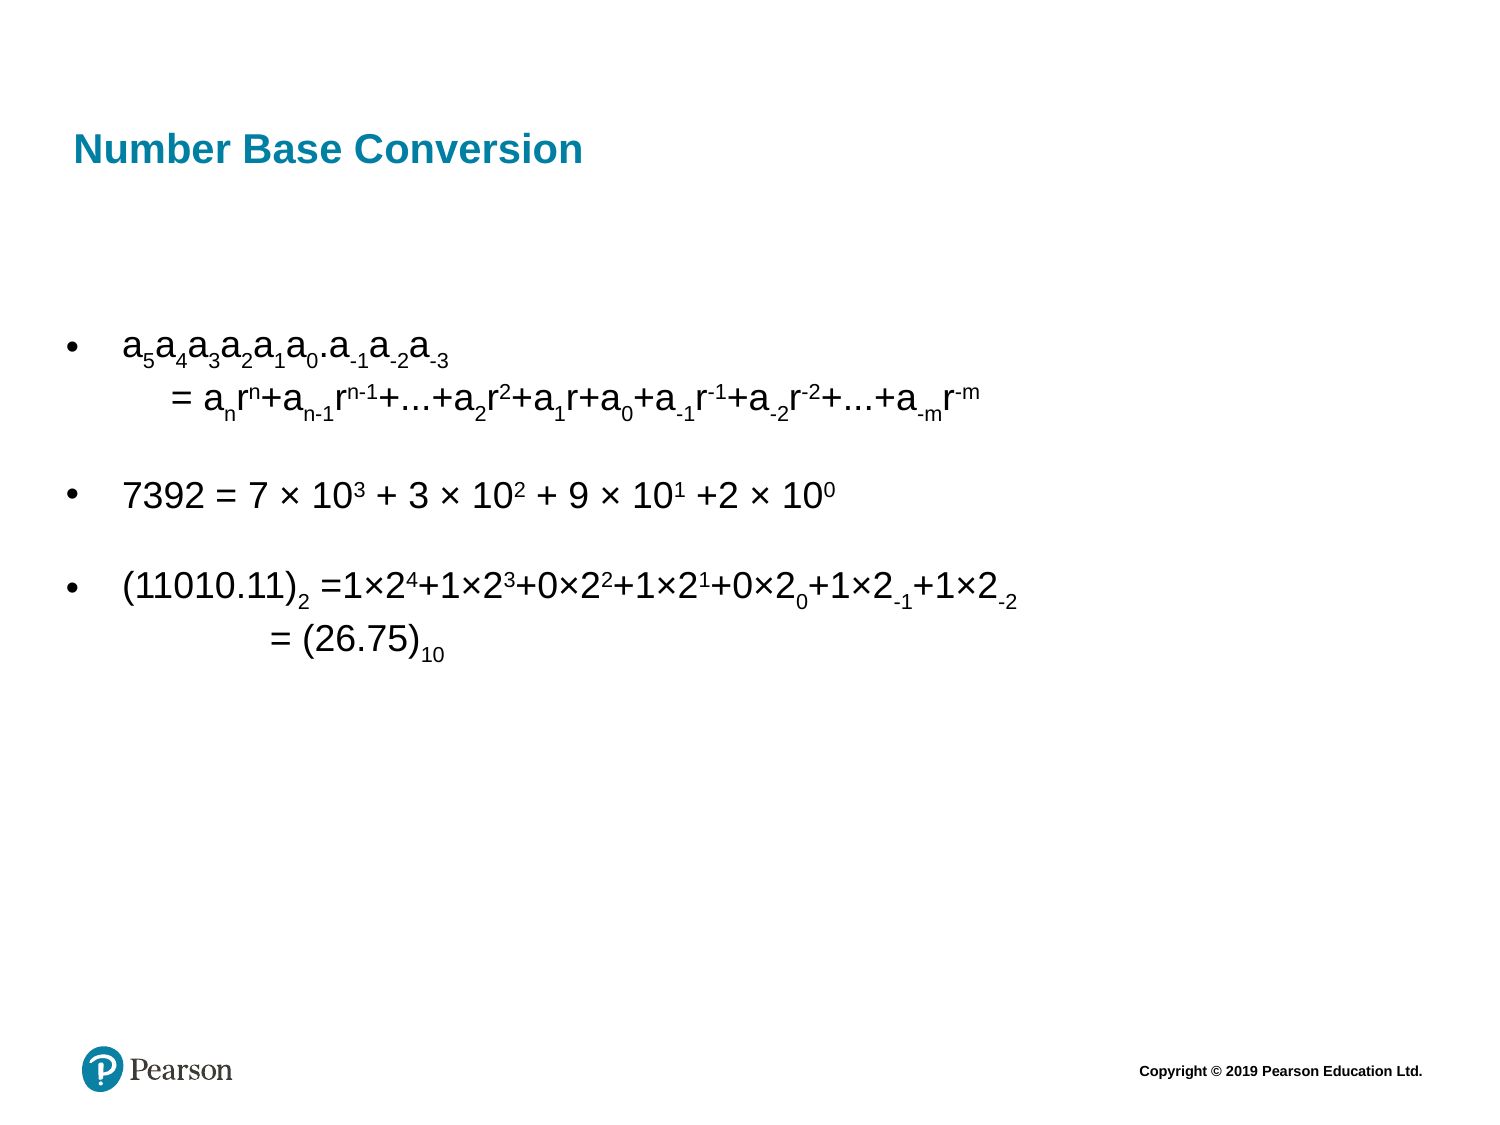

#
Number Base Conversion
a5a4a3a2a1a0.a-1a-2a-3
          = anrn+an-1rn-1+...+a2r2+a1r+a0+a-1r-1+a-2r-2+...+a-mr-m

7392 = 7 × 103 + 3 × 102 + 9 × 101 +2 × 100

(11010.11)2 =1×24+1×23+0×22+1×21+0×20+1×2-1+1×2-2
                                  = (26.75)10